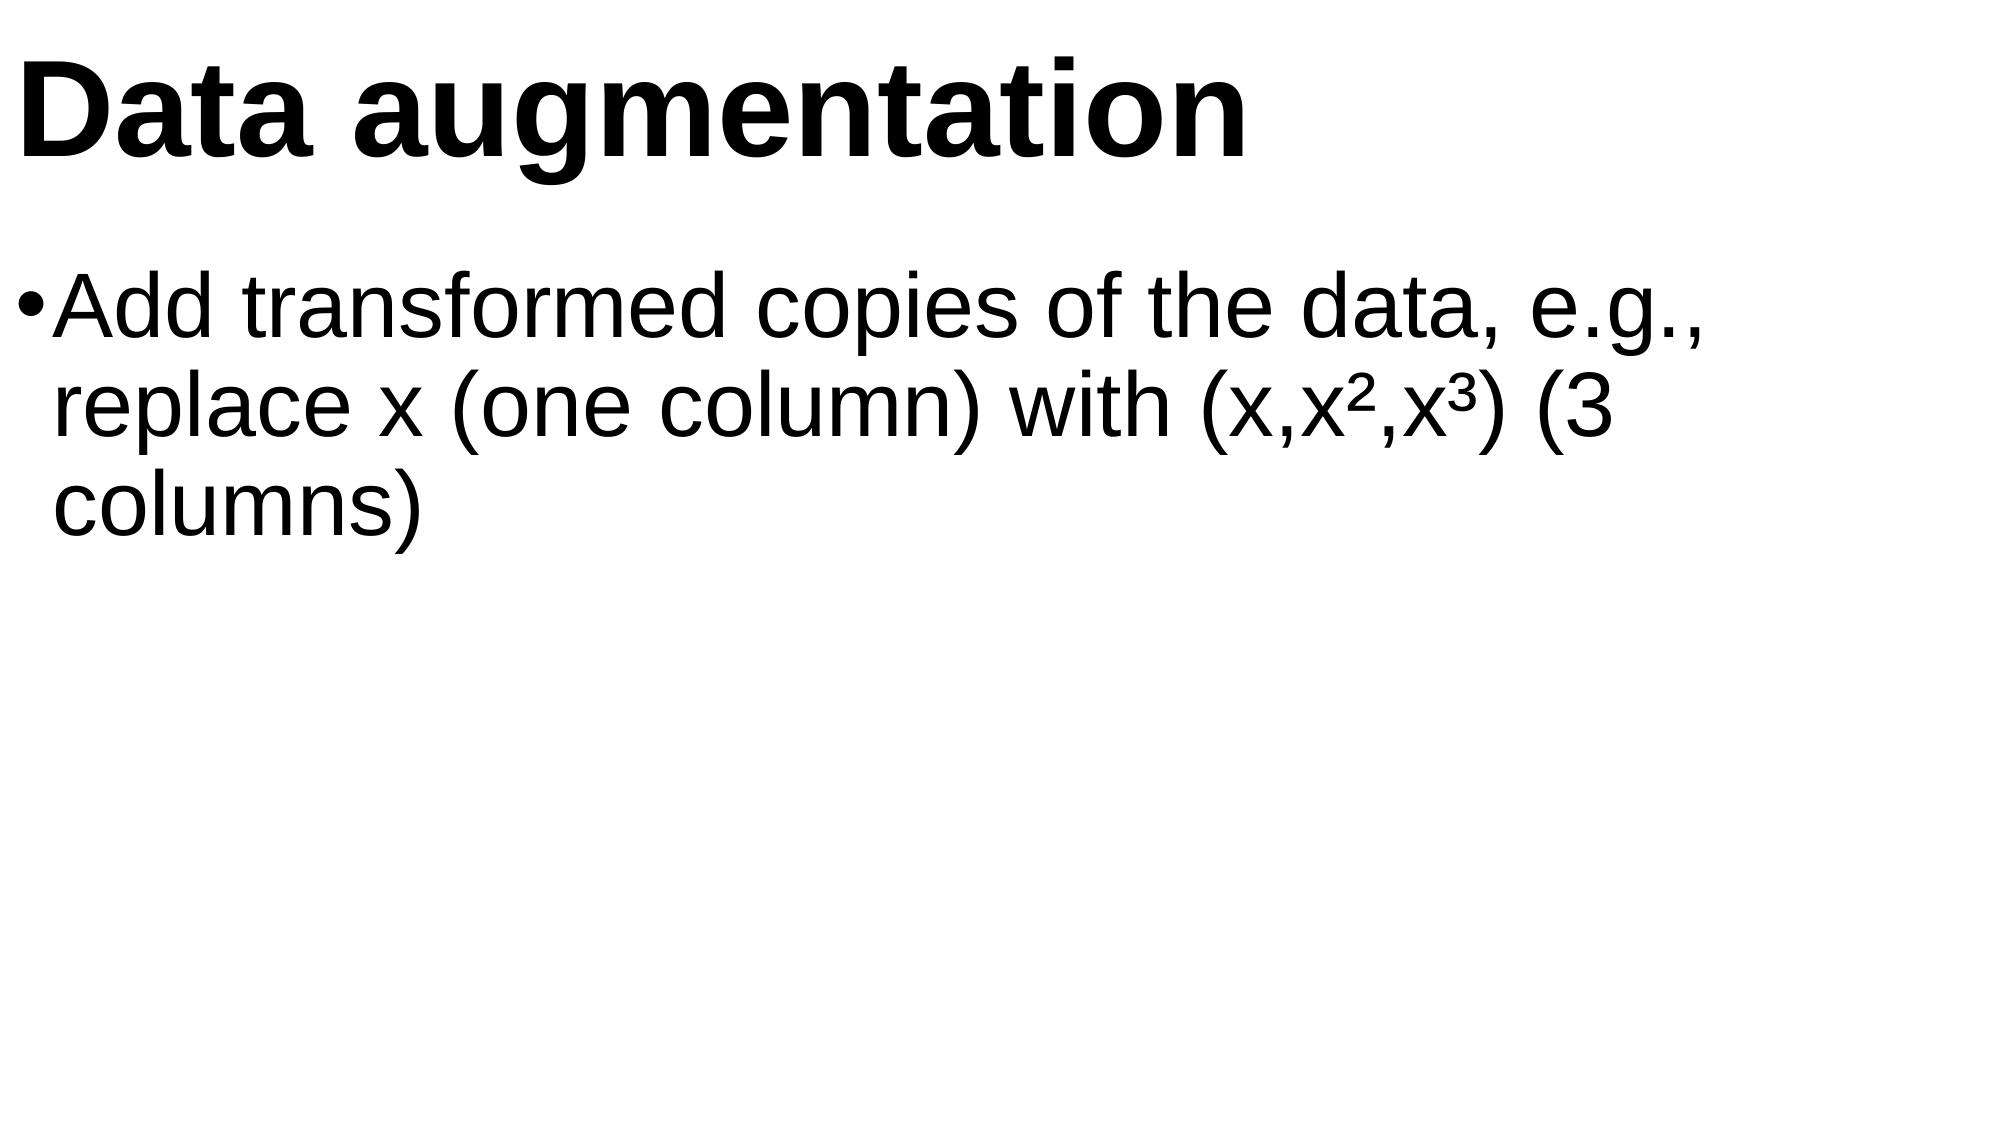

# Data augmentation
Add transformed copies of the data, e.g., replace x (one column) with (x,x²,x³) (3 columns)